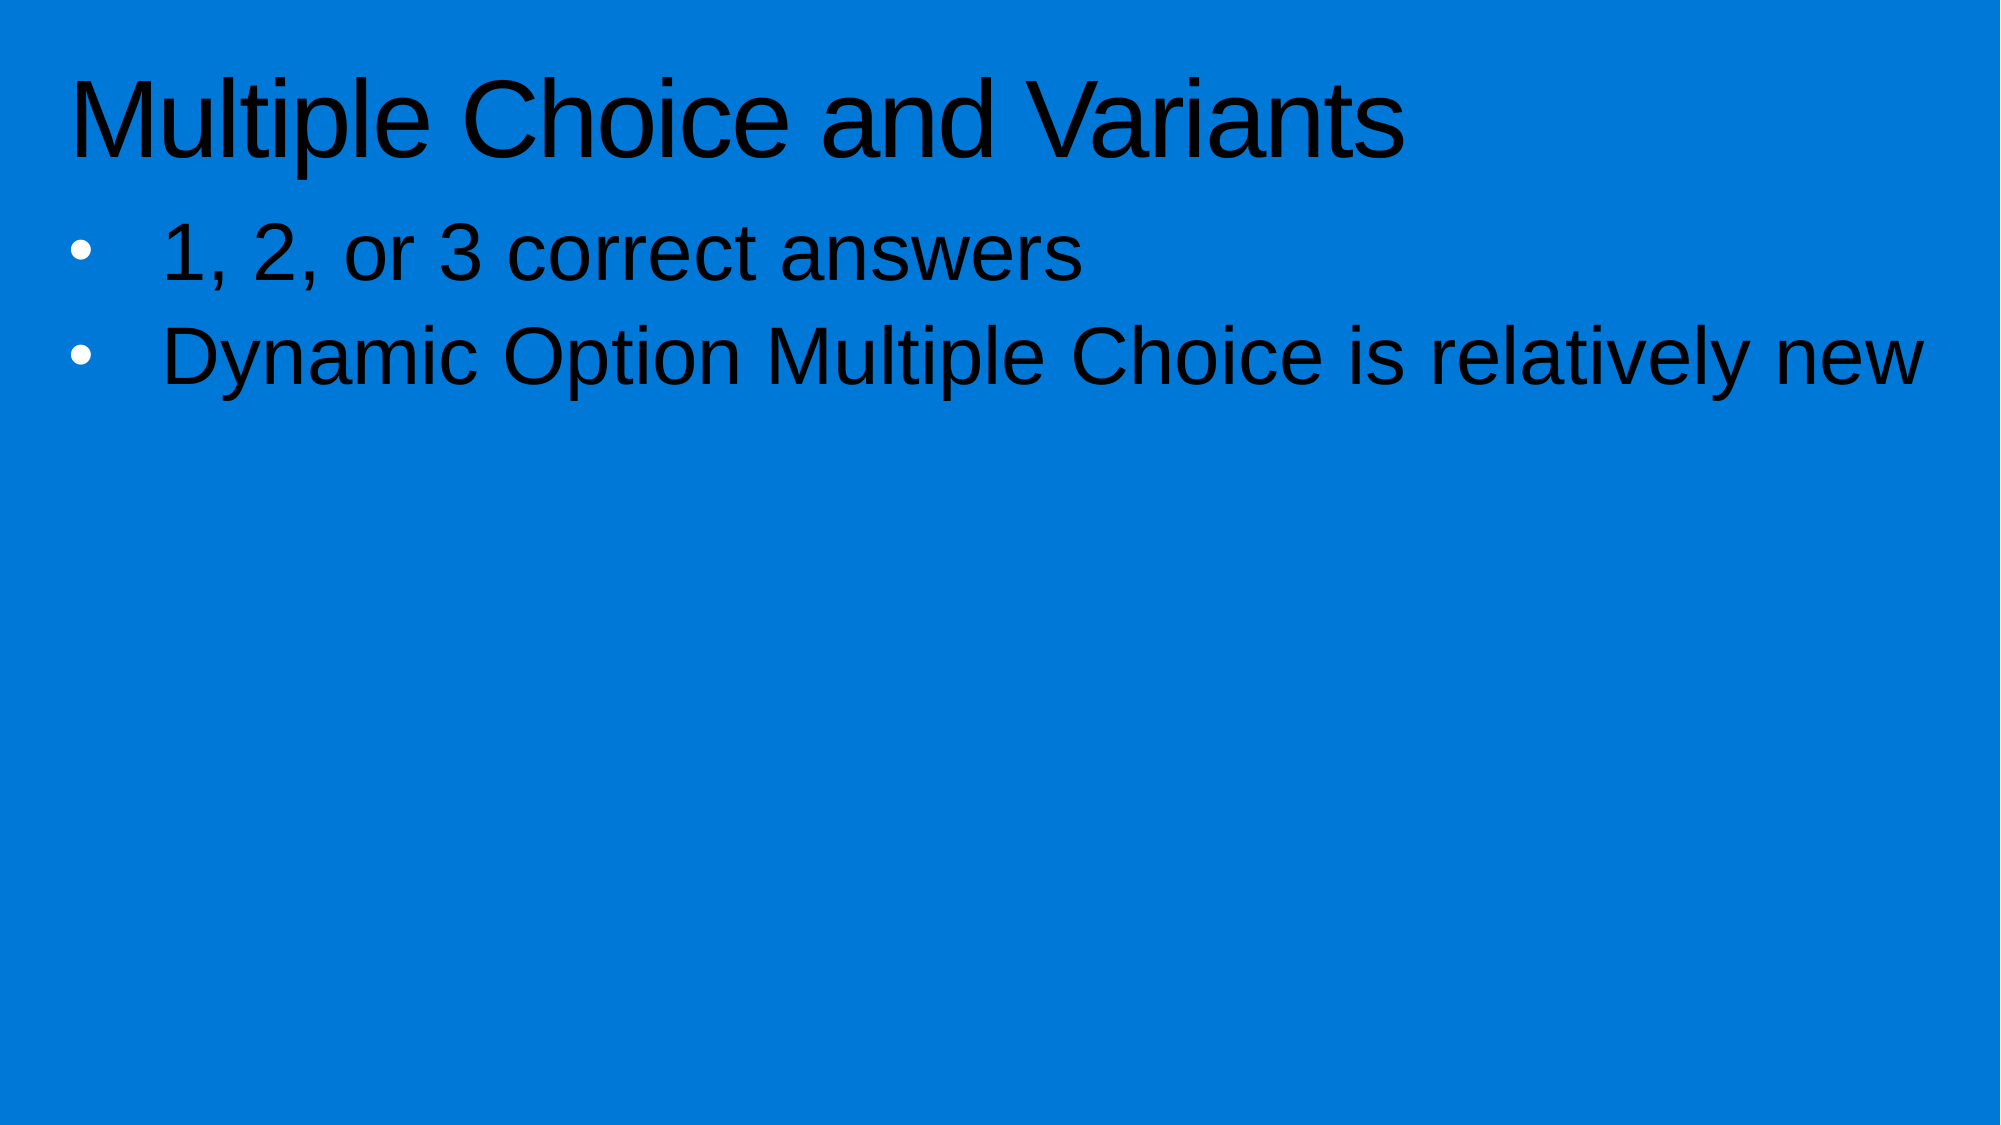

# Multiple Choice and Variants
1, 2, or 3 correct answers
Dynamic Option Multiple Choice is relatively new